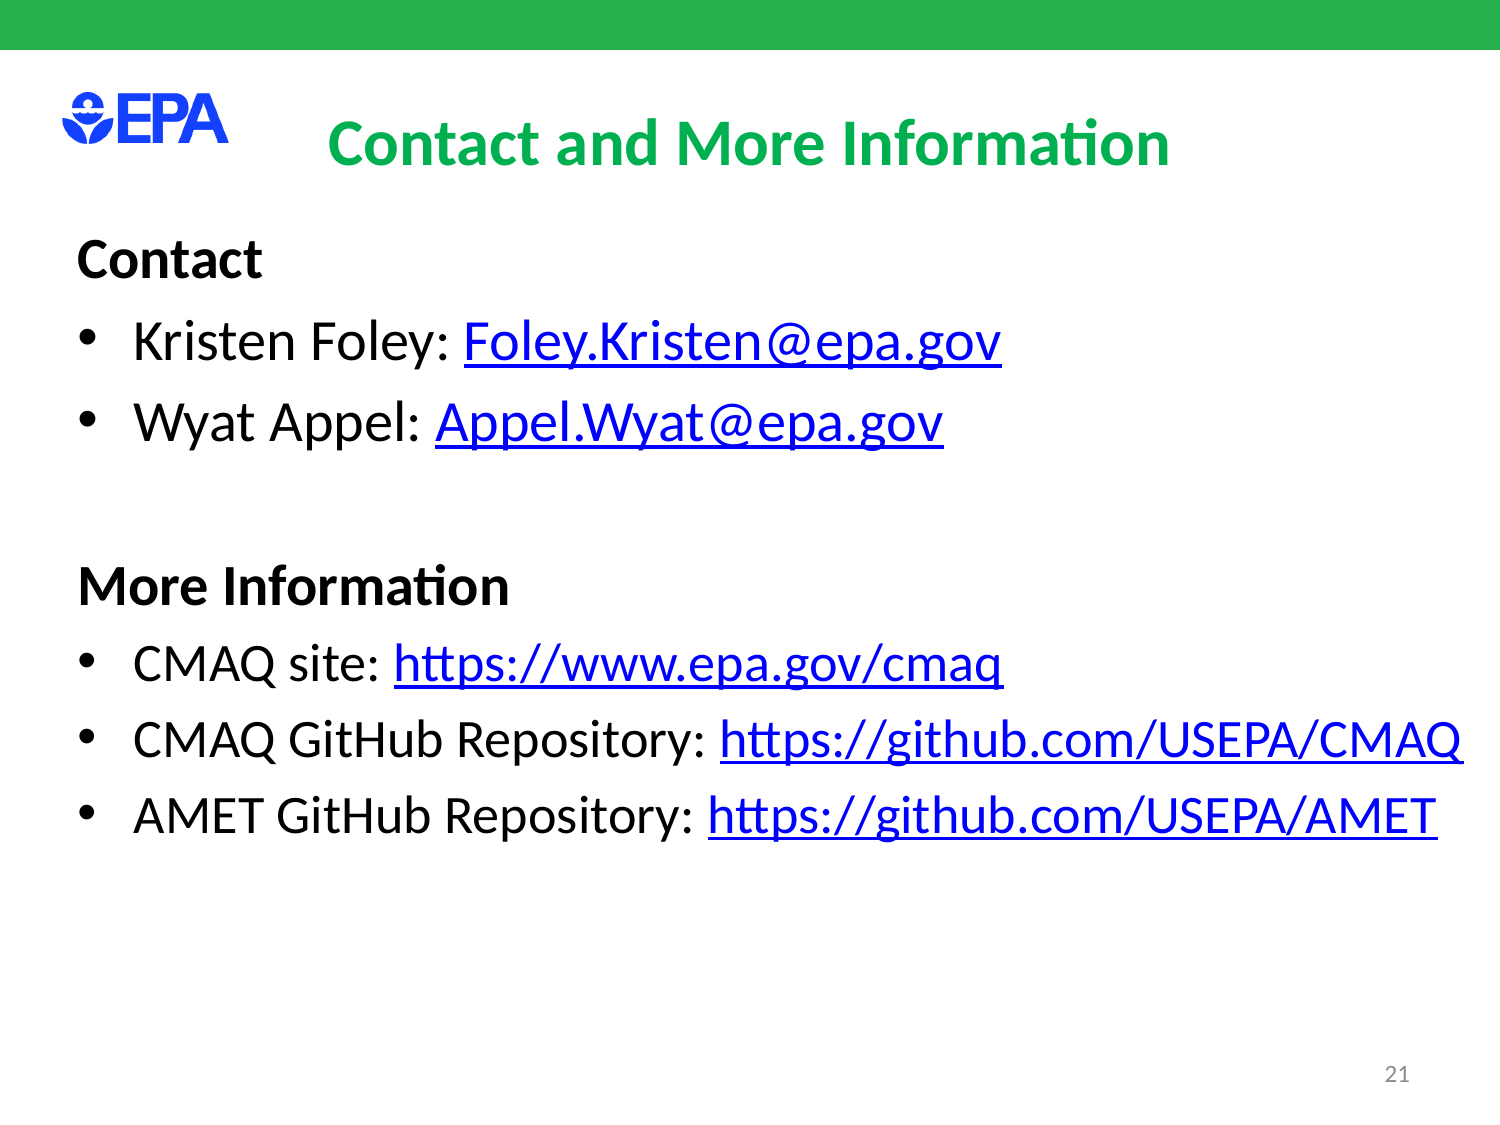

# Contact and More Information
Contact
Kristen Foley: Foley.Kristen@epa.gov
Wyat Appel: Appel.Wyat@epa.gov

More Information
CMAQ site: https://www.epa.gov/cmaq
CMAQ GitHub Repository: https://github.com/USEPA/CMAQ
AMET GitHub Repository: https://github.com/USEPA/AMET

21